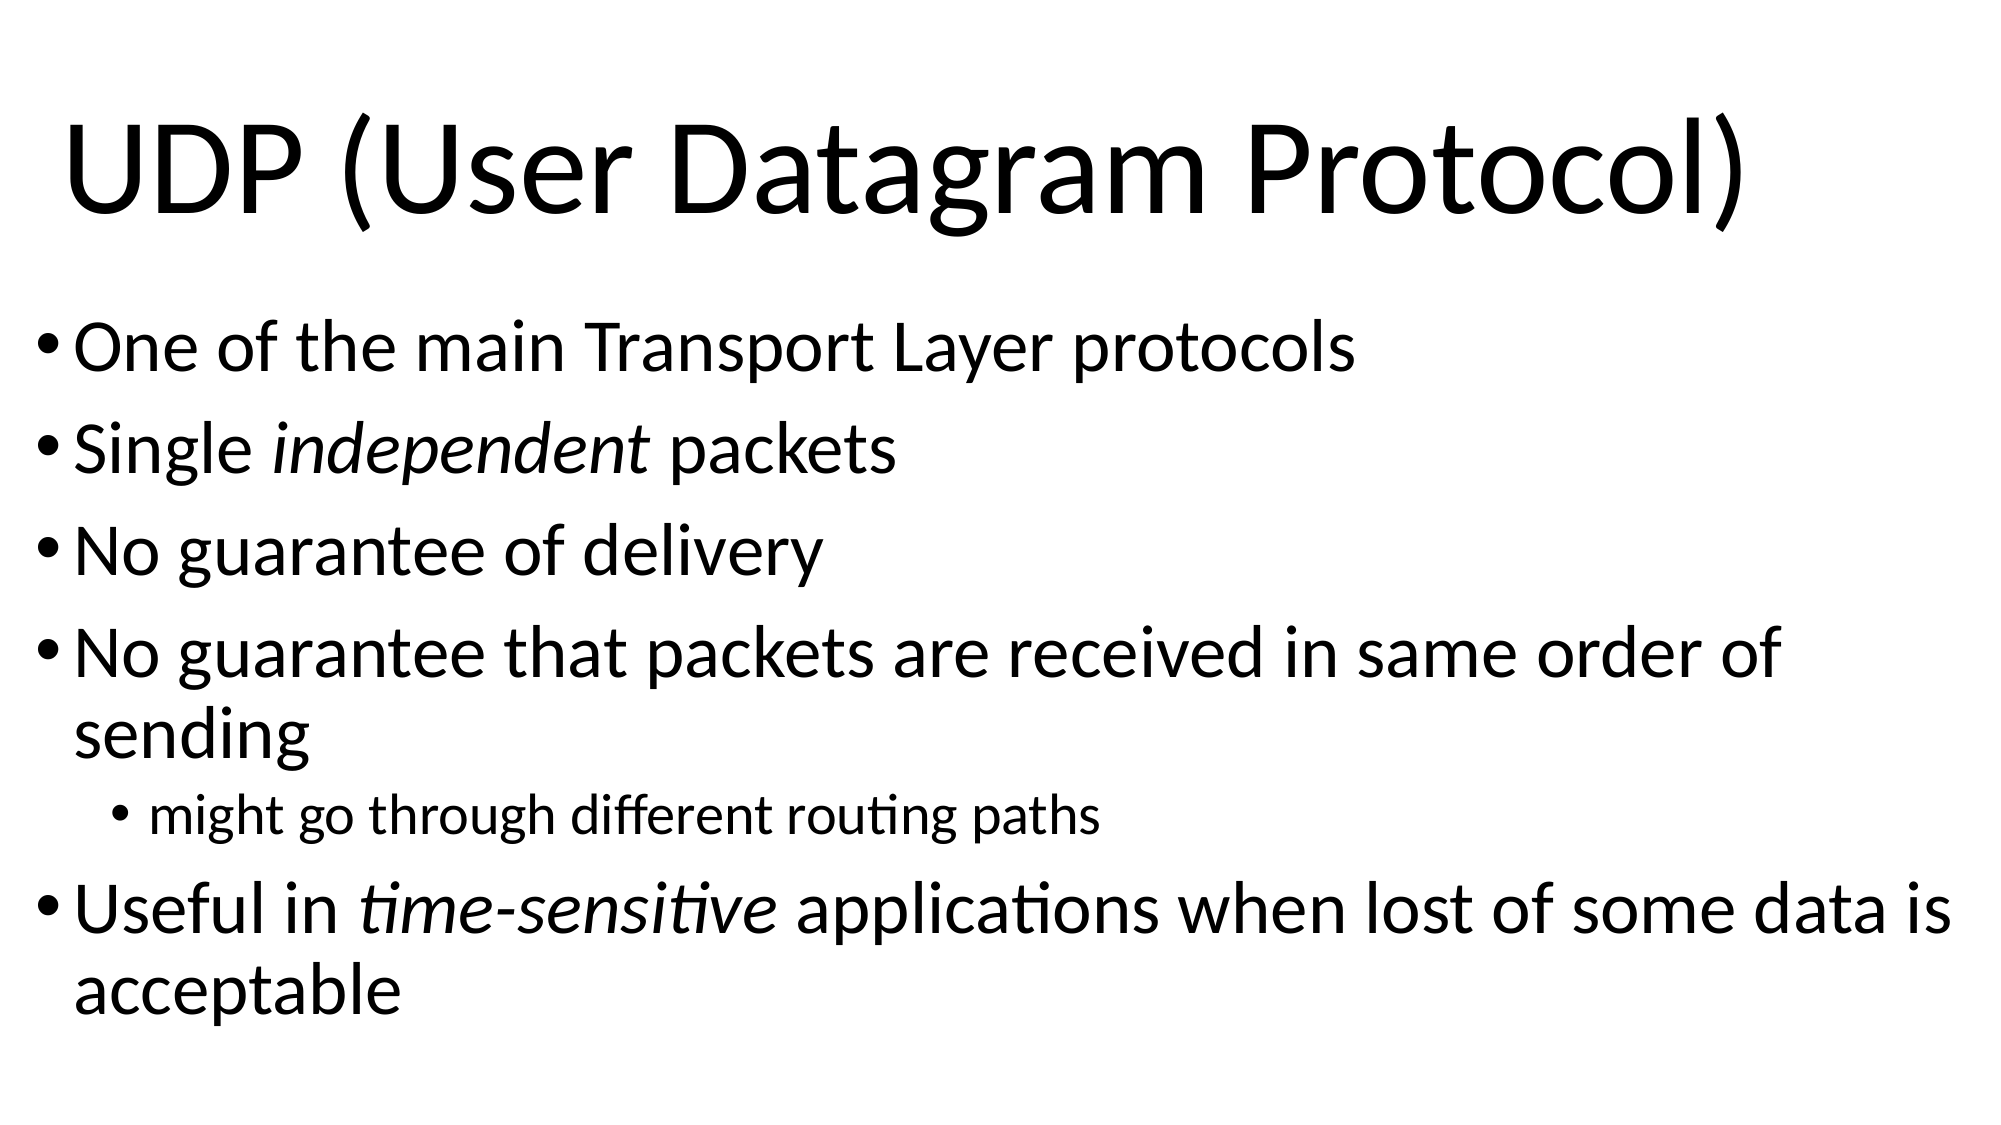

# UDP (User Datagram Protocol)
One of the main Transport Layer protocols
Single independent packets
No guarantee of delivery
No guarantee that packets are received in same order of sending
might go through different routing paths
Useful in time-sensitive applications when lost of some data is acceptable